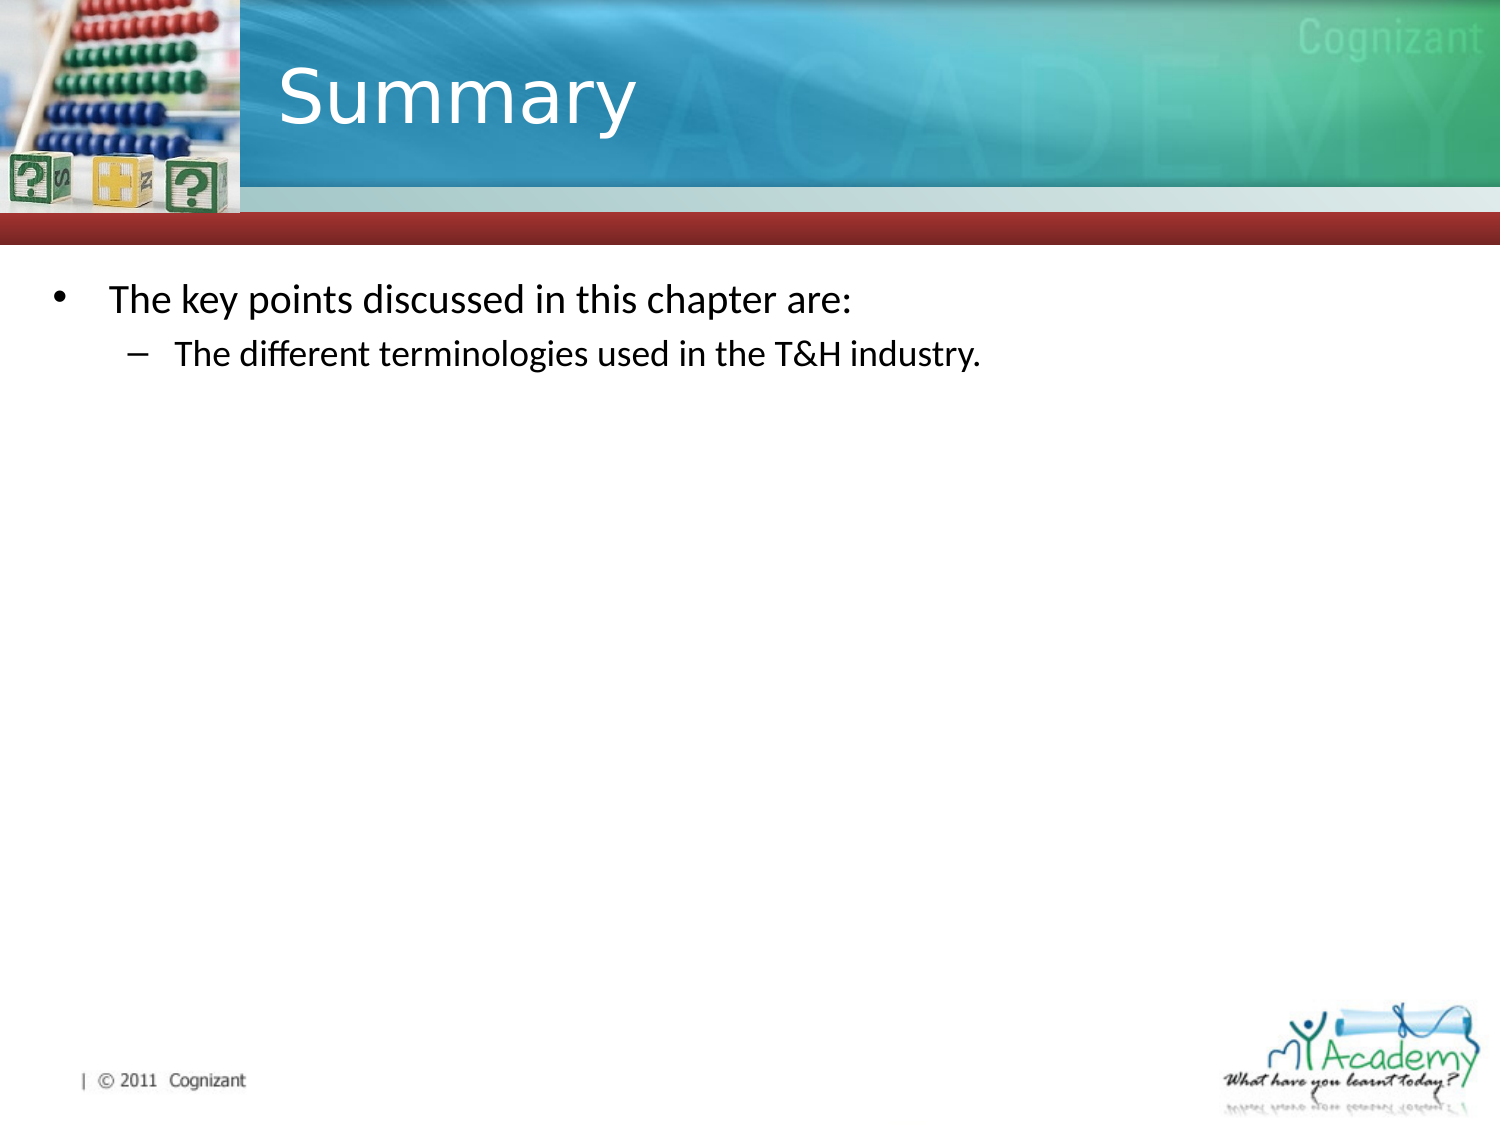

# Summary
The key points discussed in this chapter are:
The different terminologies used in the T&H industry.